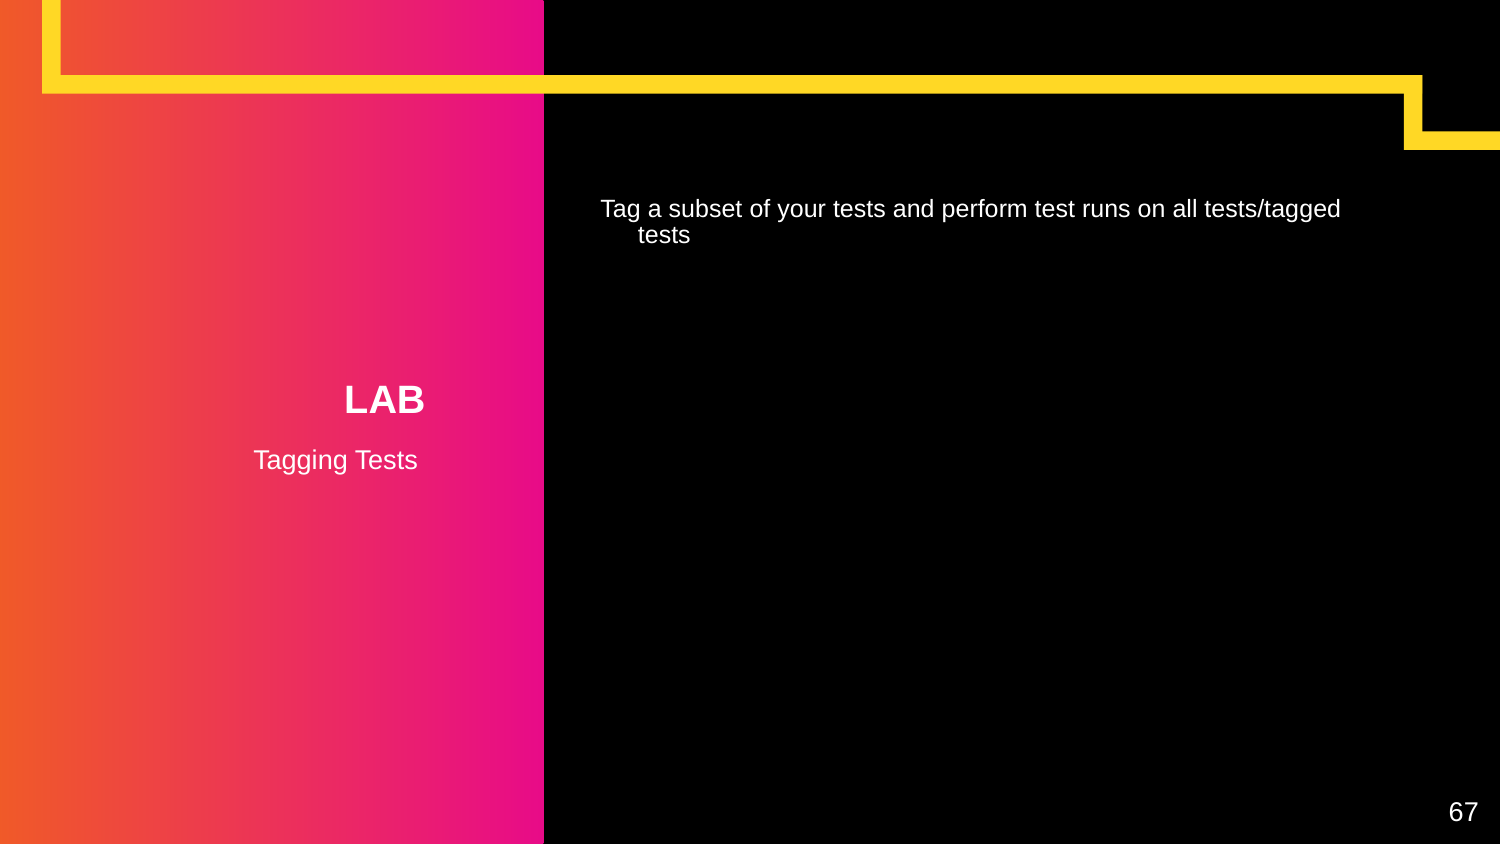

Tag a subset of your tests and perform test runs on all tests/tagged tests
# LAB
Tagging Tests
67